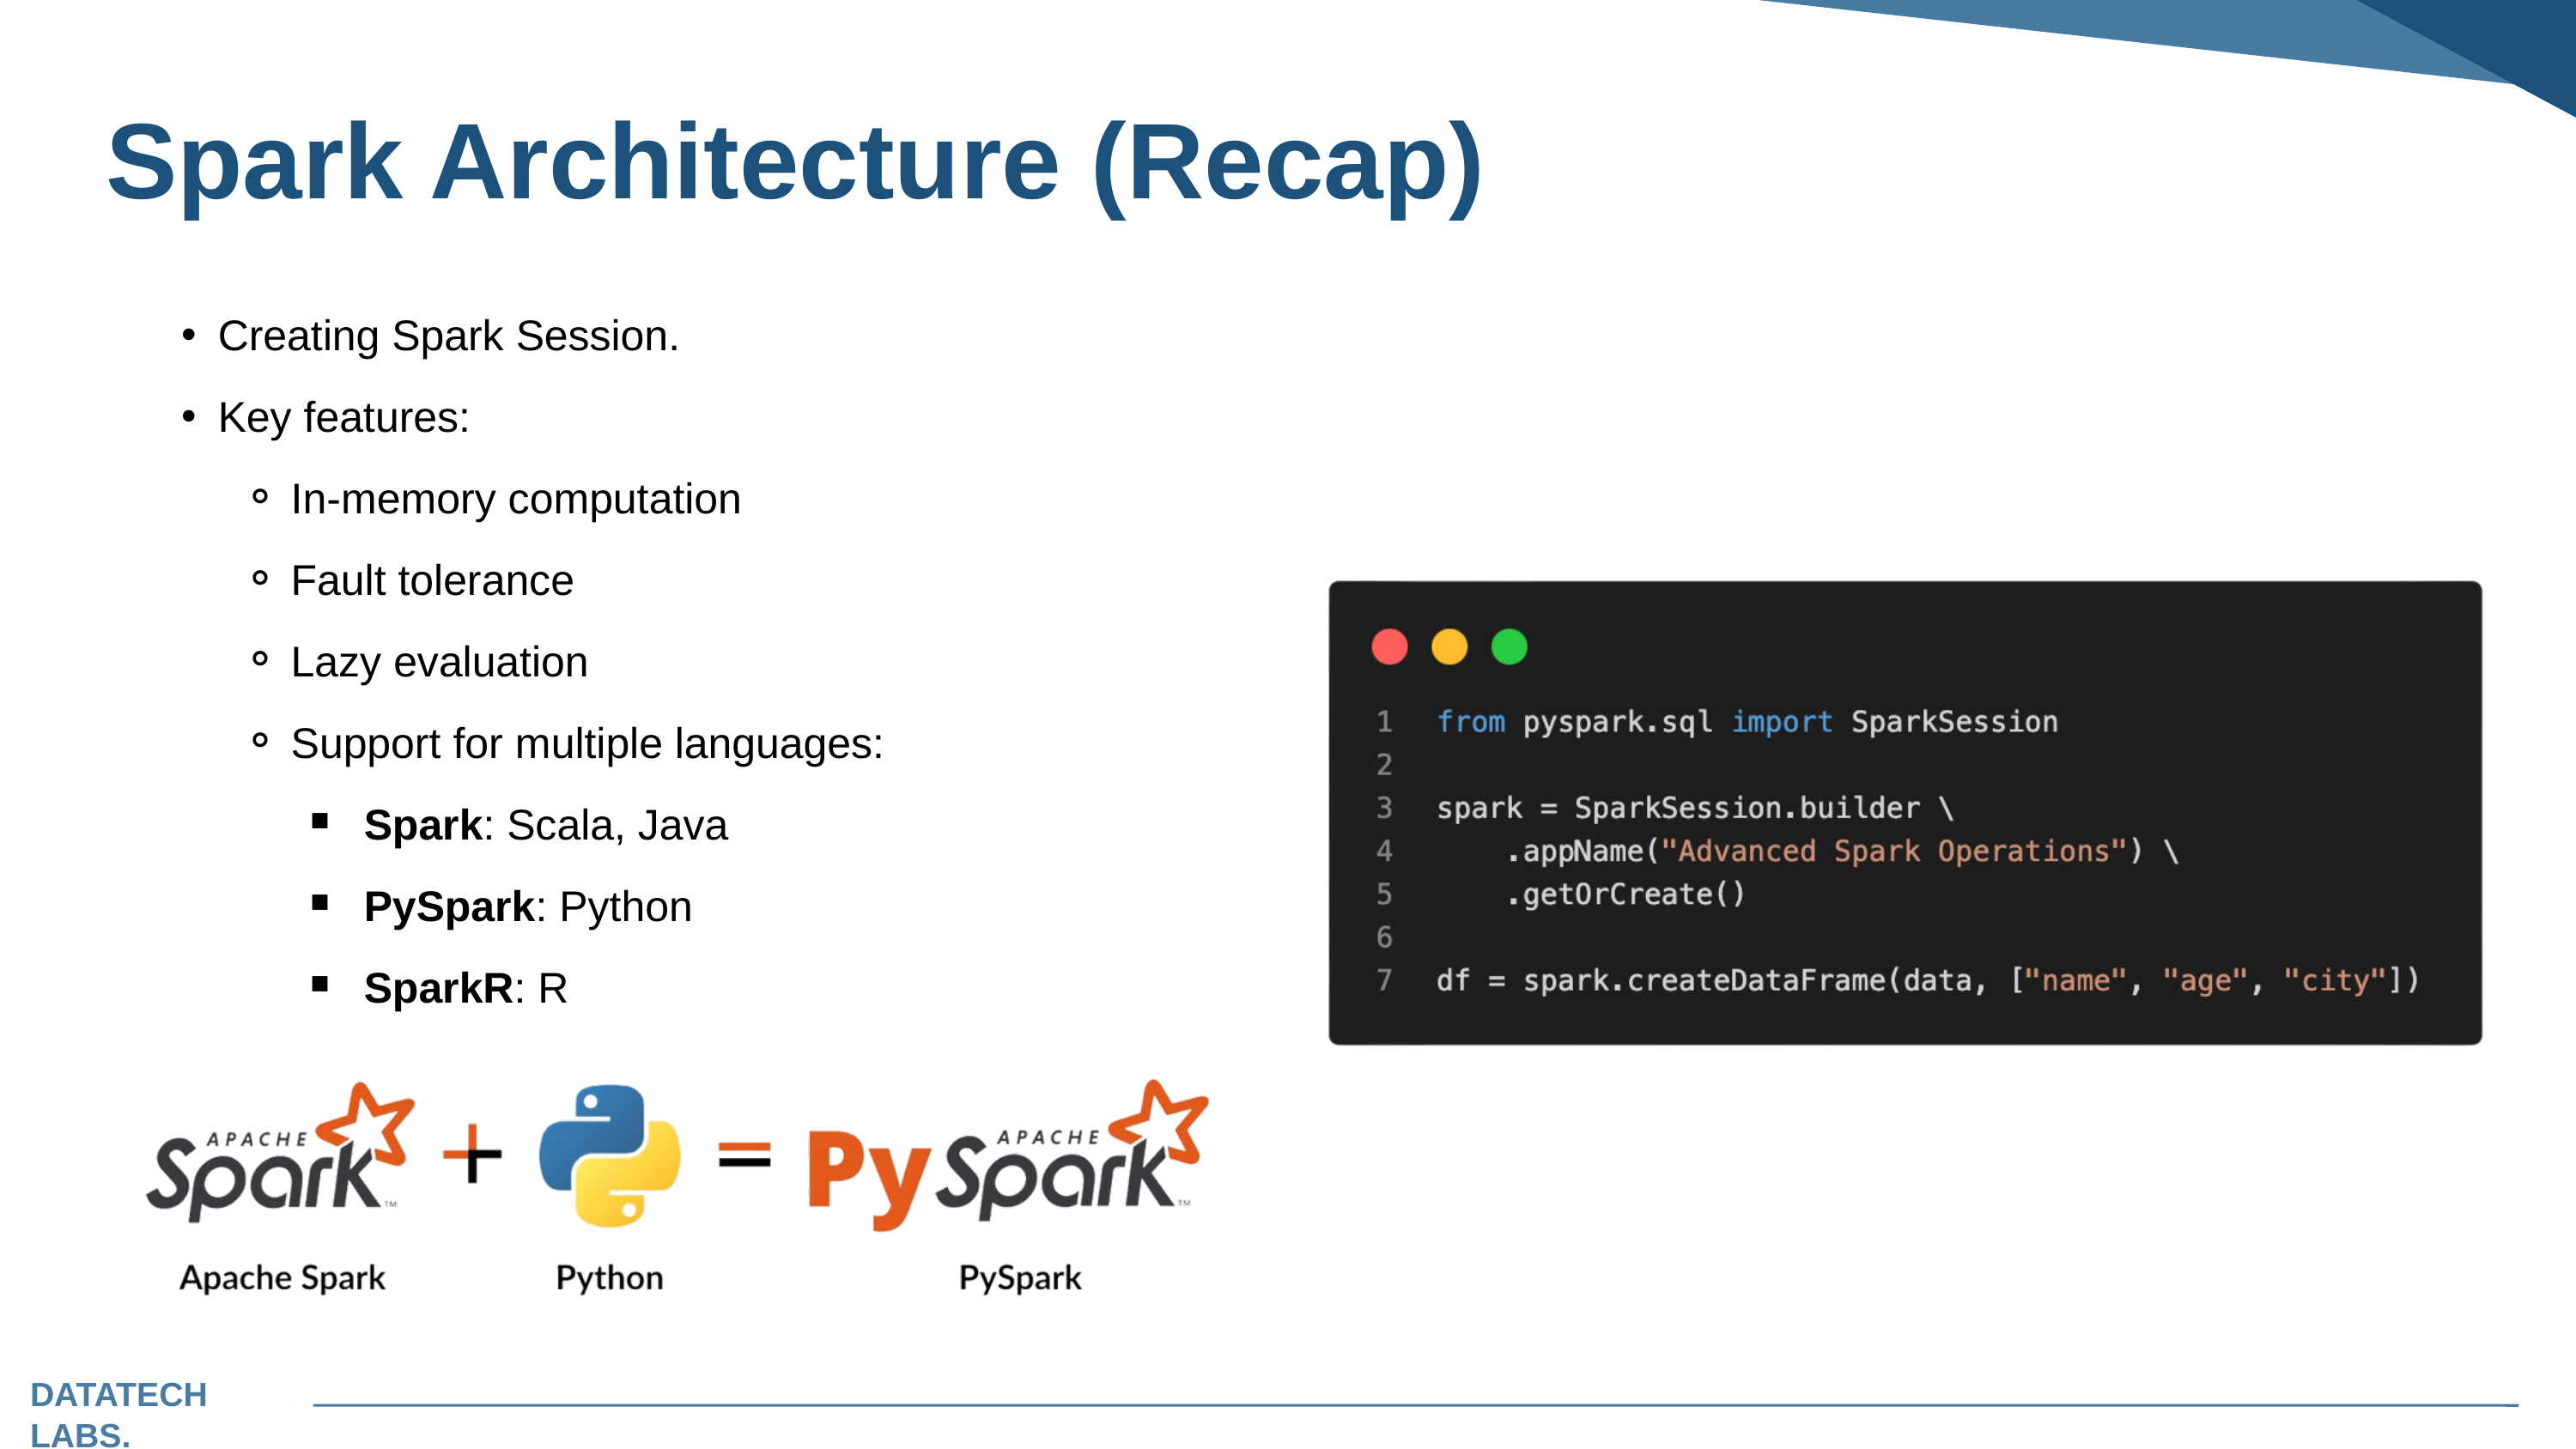

Spark Architecture (Recap)
Creating Spark Session.
Key features:
In-memory computation
Fault tolerance
Lazy evaluation
Support for multiple languages:
Spark: Scala, Java
PySpark: Python
SparkR: R

DATATECH LABS.